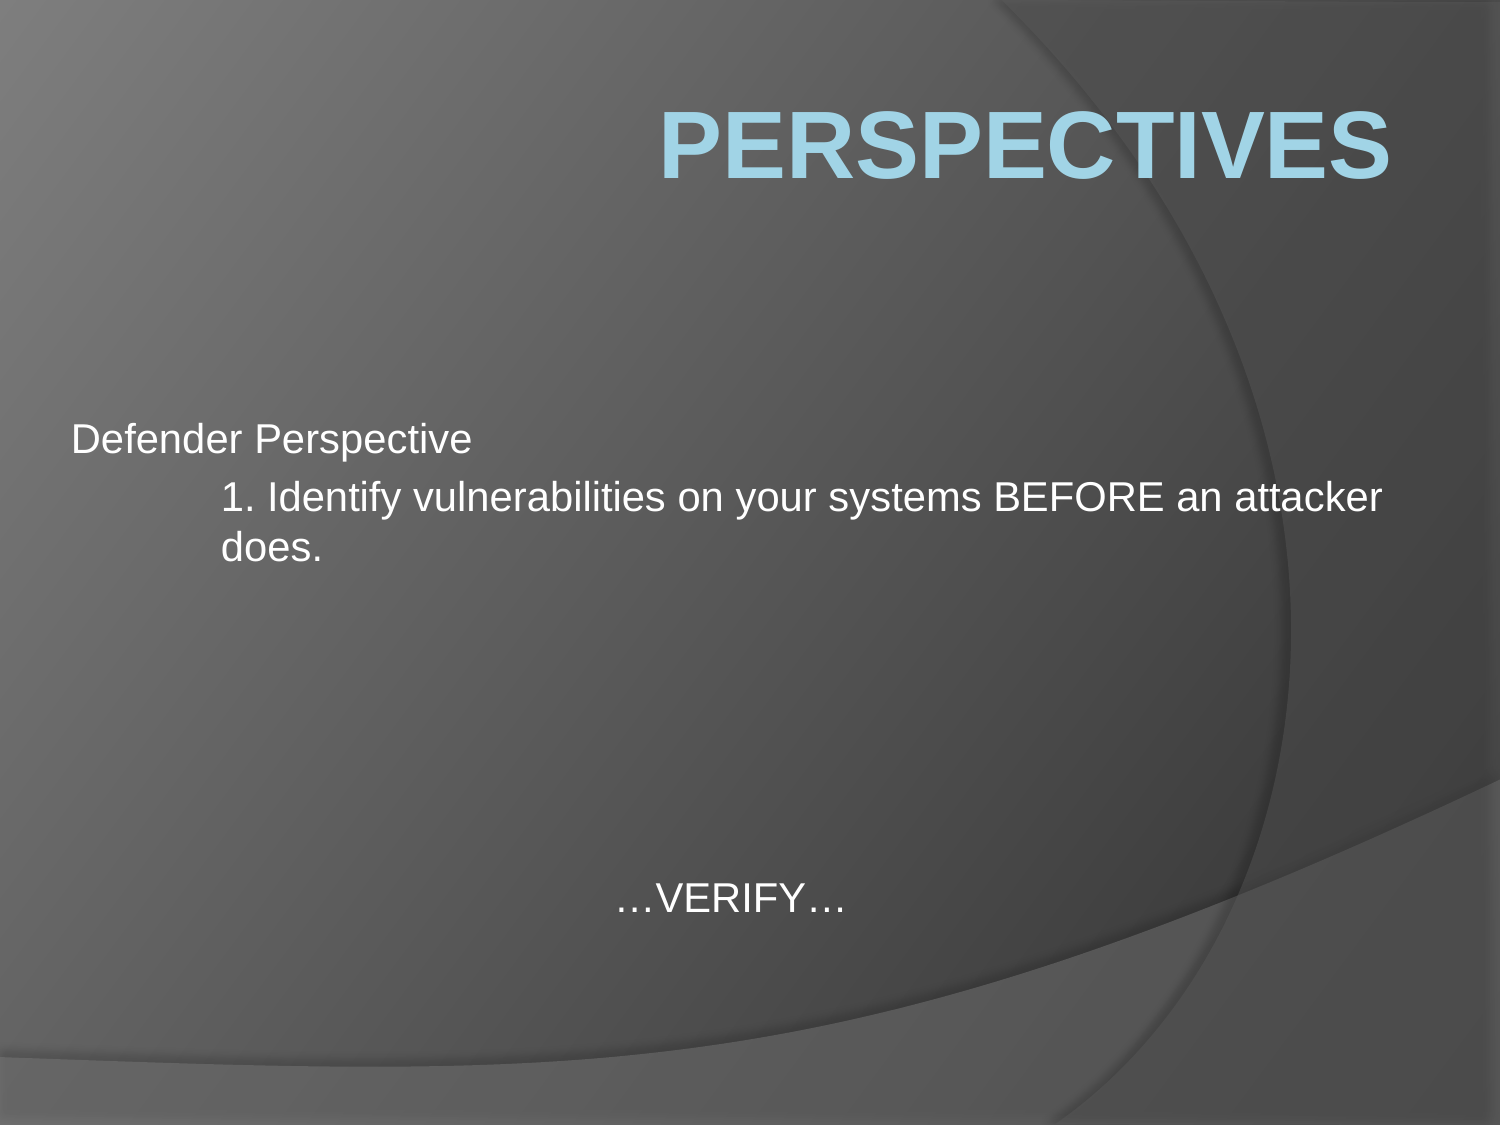

# Perspectives
Defender Perspective
	1. Identify vulnerabilities on your systems BEFORE an attacker 	does.

…VERIFY…